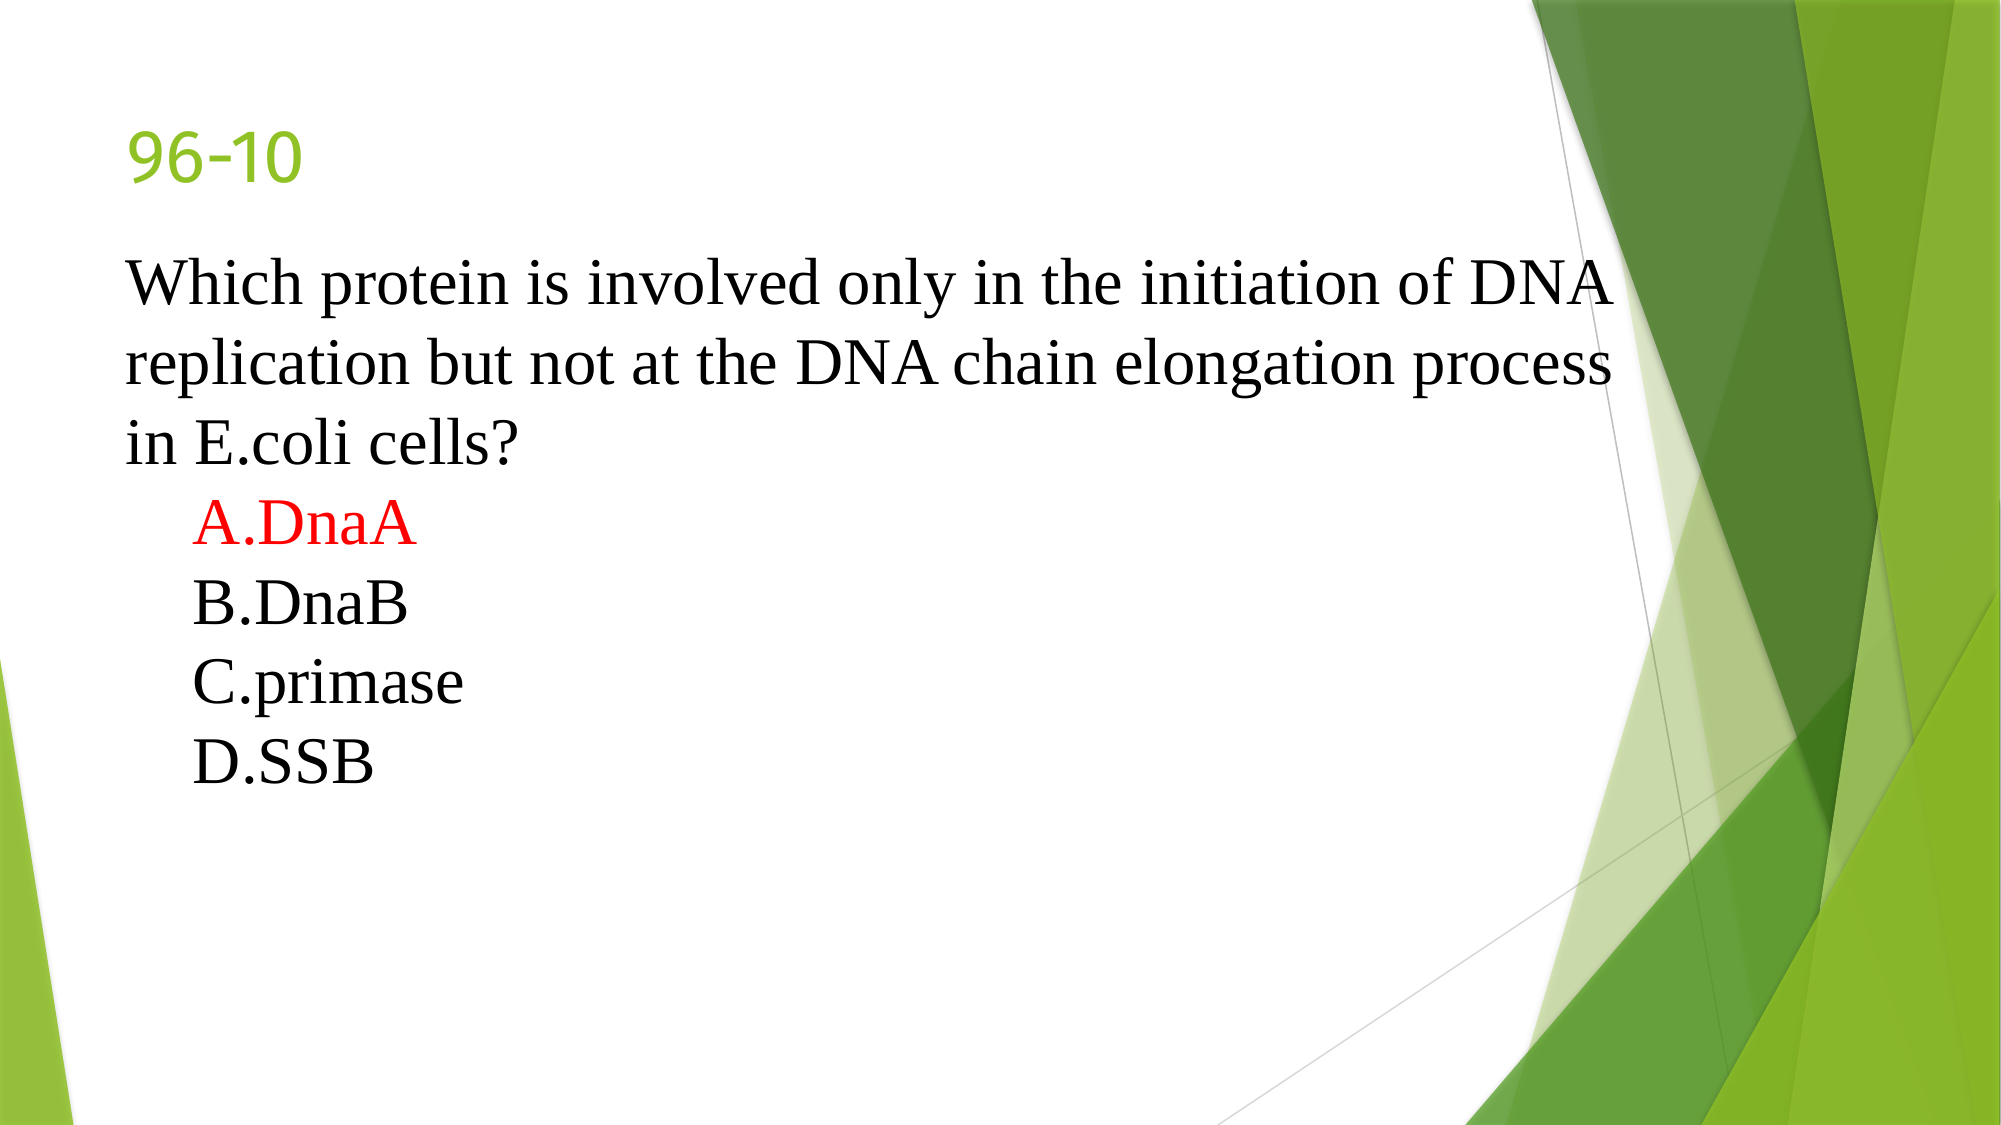

# 96-10
Which protein is involved only in the initiation of DNA replication but not at the DNA chain elongation process in E.coli cells?
    A.DnaA
    B.DnaB
    C.primase
    D.SSB